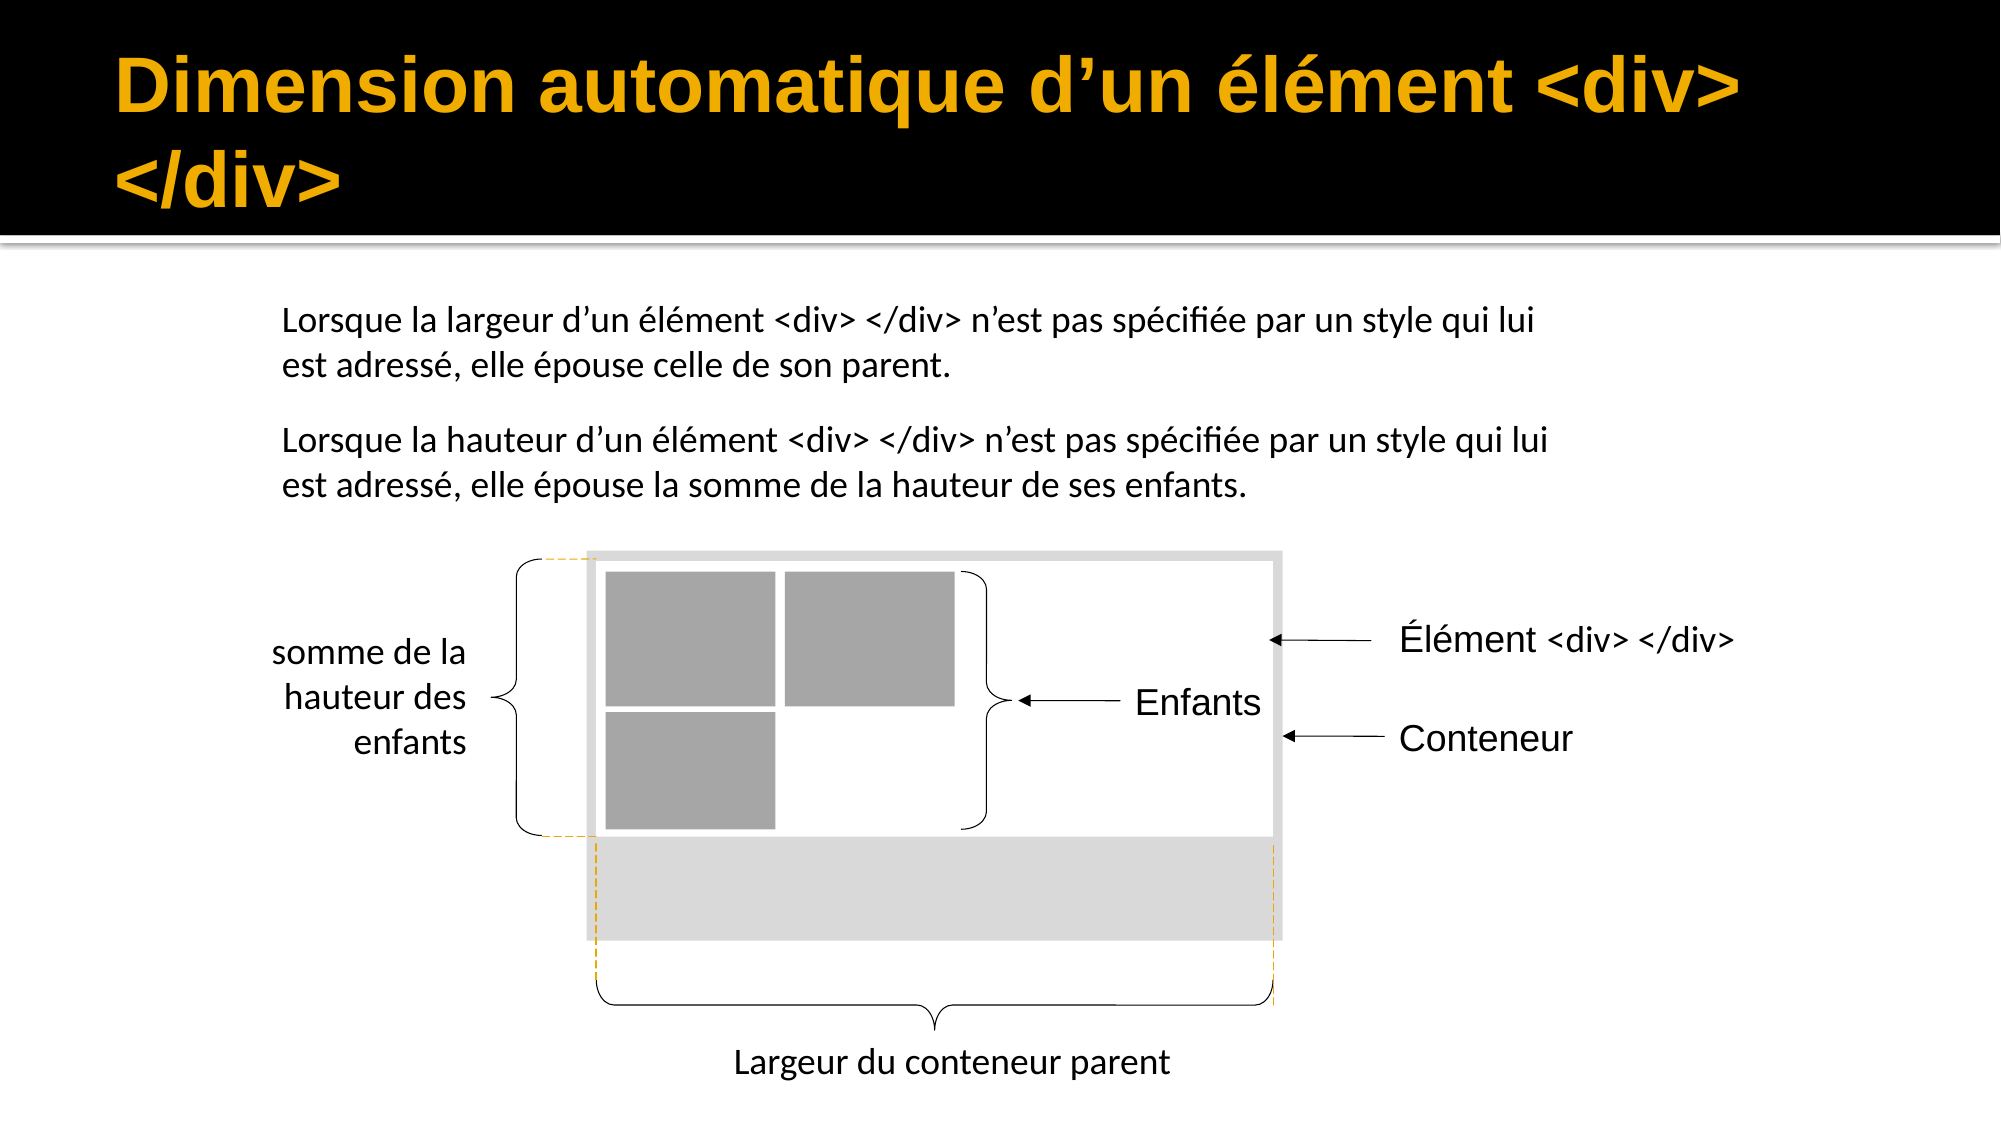

# Dimension automatique d’un élément <div> </div>
Lorsque la largeur d’un élément <div> </div> n’est pas spécifiée par un style qui lui est adressé, elle épouse celle de son parent.
Lorsque la hauteur d’un élément <div> </div> n’est pas spécifiée par un style qui lui est adressé, elle épouse la somme de la hauteur de ses enfants.

Élément <div> </div>
somme de la hauteur des enfants

Enfants
Conteneur

Largeur du conteneur parent